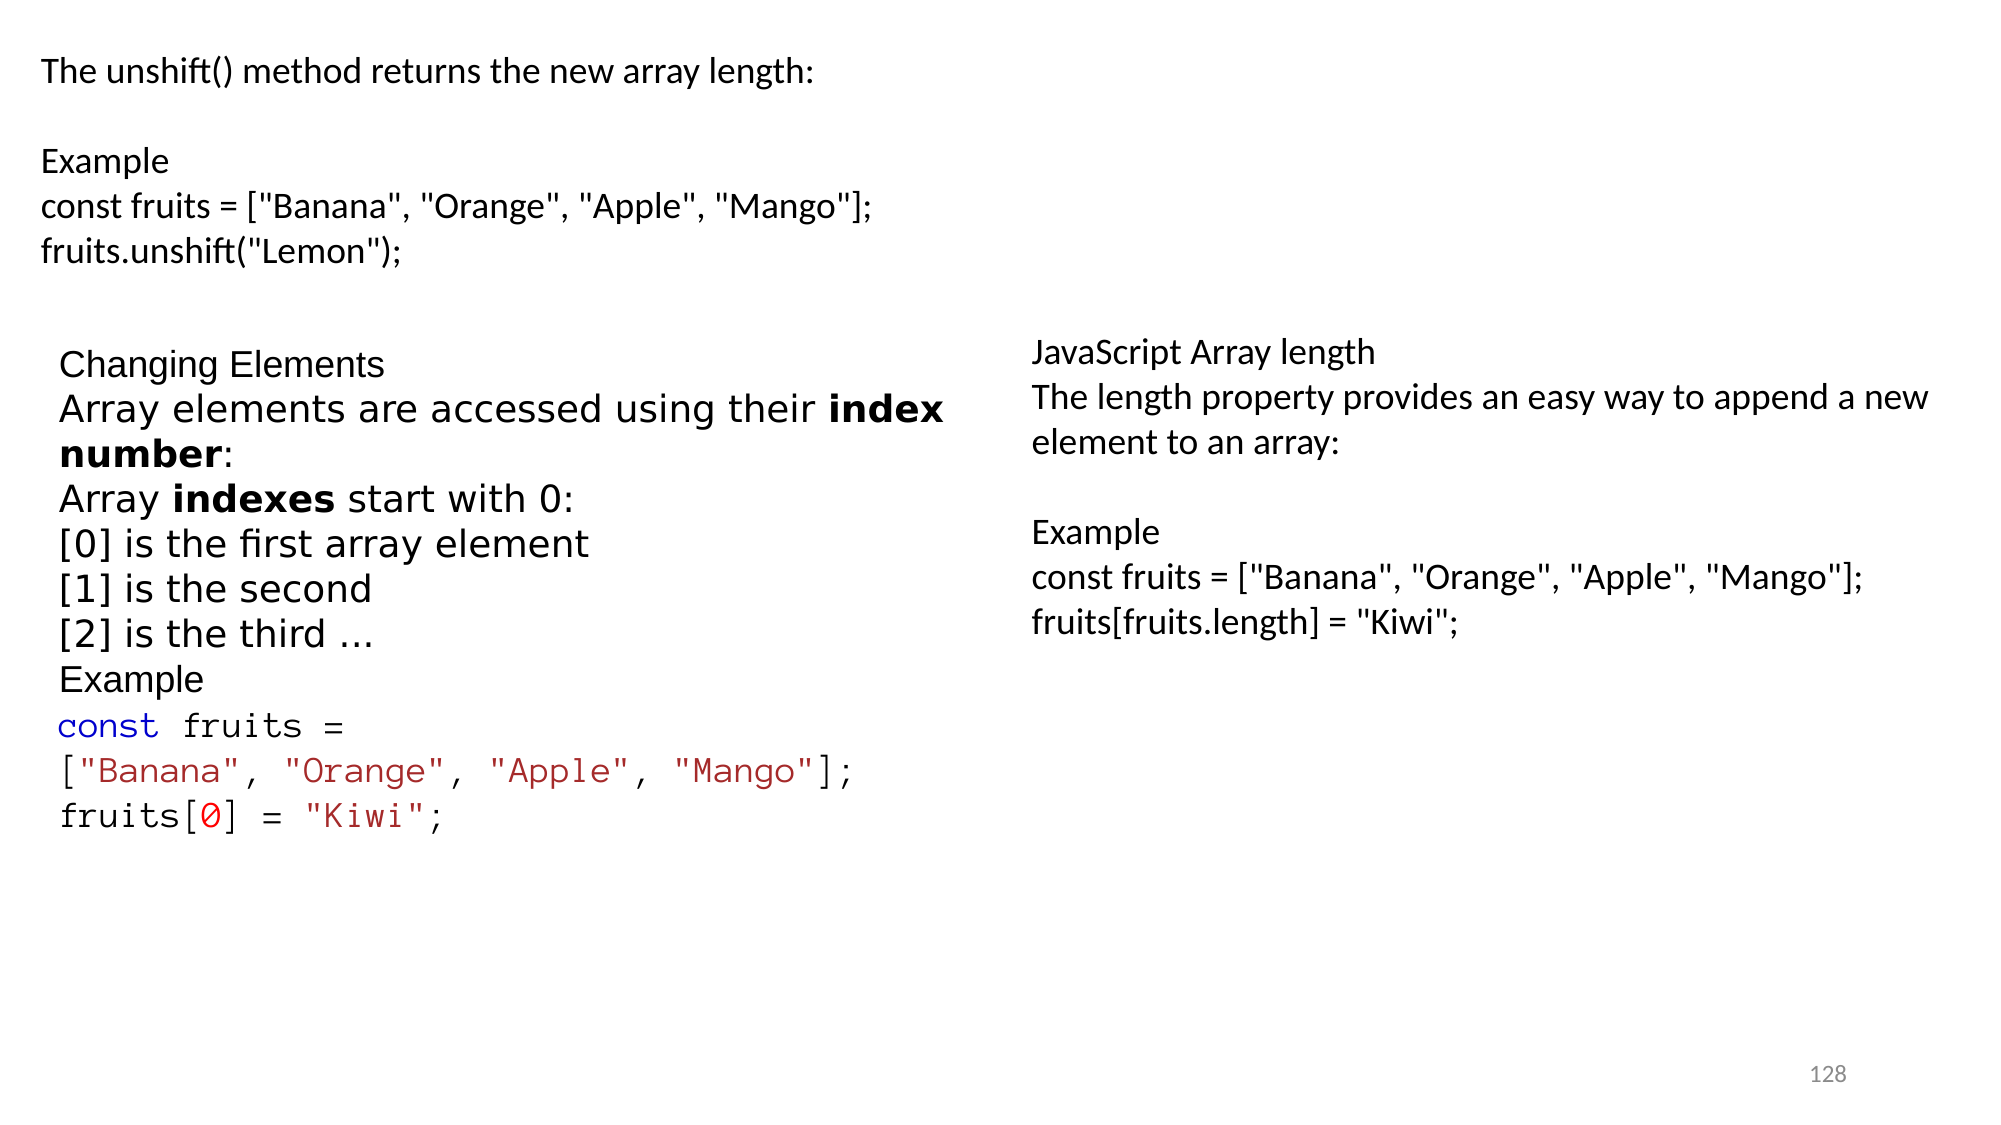

The unshift() method returns the new array length:

Example
const fruits = ["Banana", "Orange", "Apple", "Mango"];
fruits.unshift("Lemon");
JavaScript Array length
The length property provides an easy way to append a new element to an array:

Example
const fruits = ["Banana", "Orange", "Apple", "Mango"];
fruits[fruits.length] = "Kiwi";
Changing Elements
Array elements are accessed using their index number:
Array indexes start with 0:
[0] is the first array element
[1] is the second
[2] is the third ...
Example
const fruits = ["Banana", "Orange", "Apple", "Mango"];
fruits[0] = "Kiwi";
128